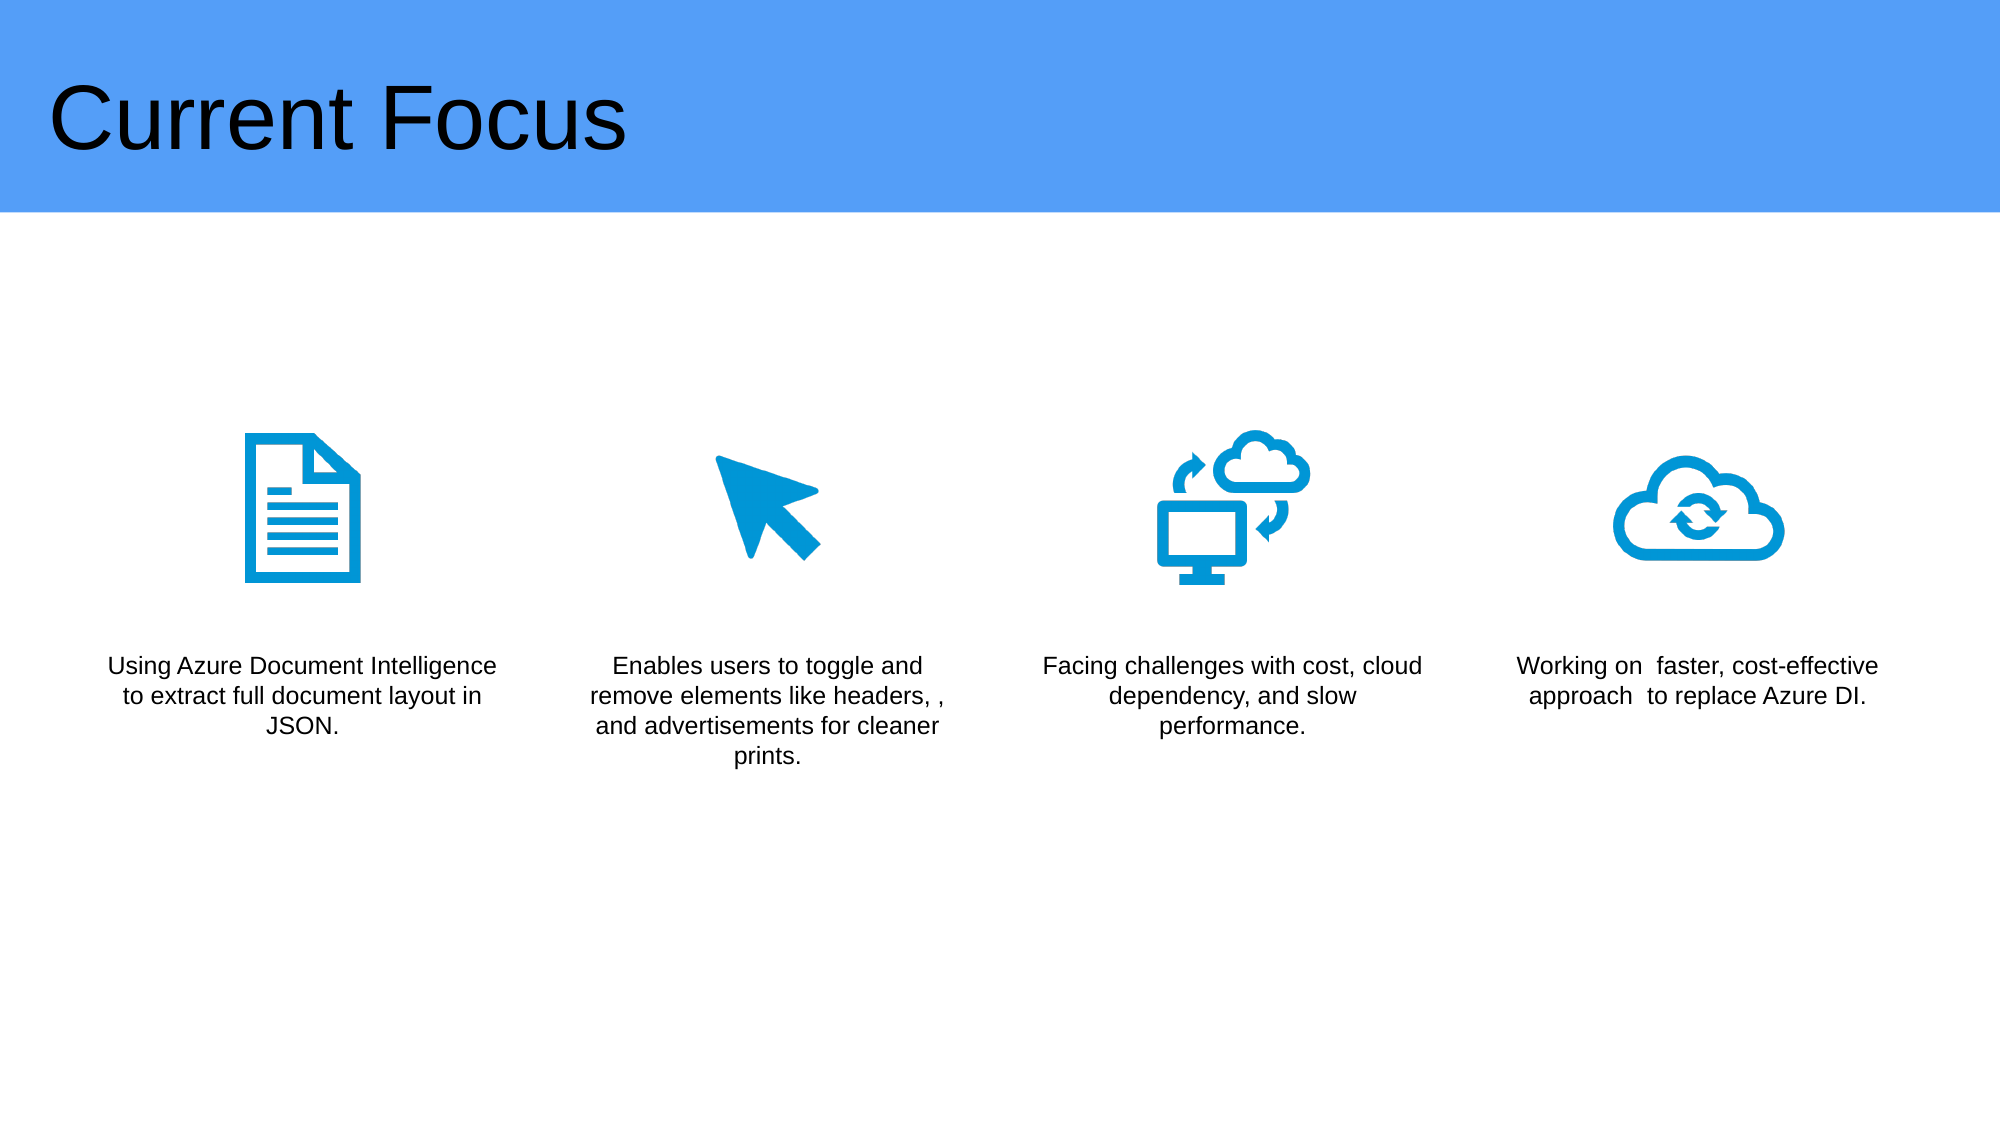

# Current Focus
Using Azure Document Intelligence to extract full document layout in JSON.
Enables users to toggle and remove elements like headers, , and advertisements for cleaner prints.
Facing challenges with cost, cloud dependency, and slow performance.
Working on  faster, cost-effective approach  to replace Azure DI.